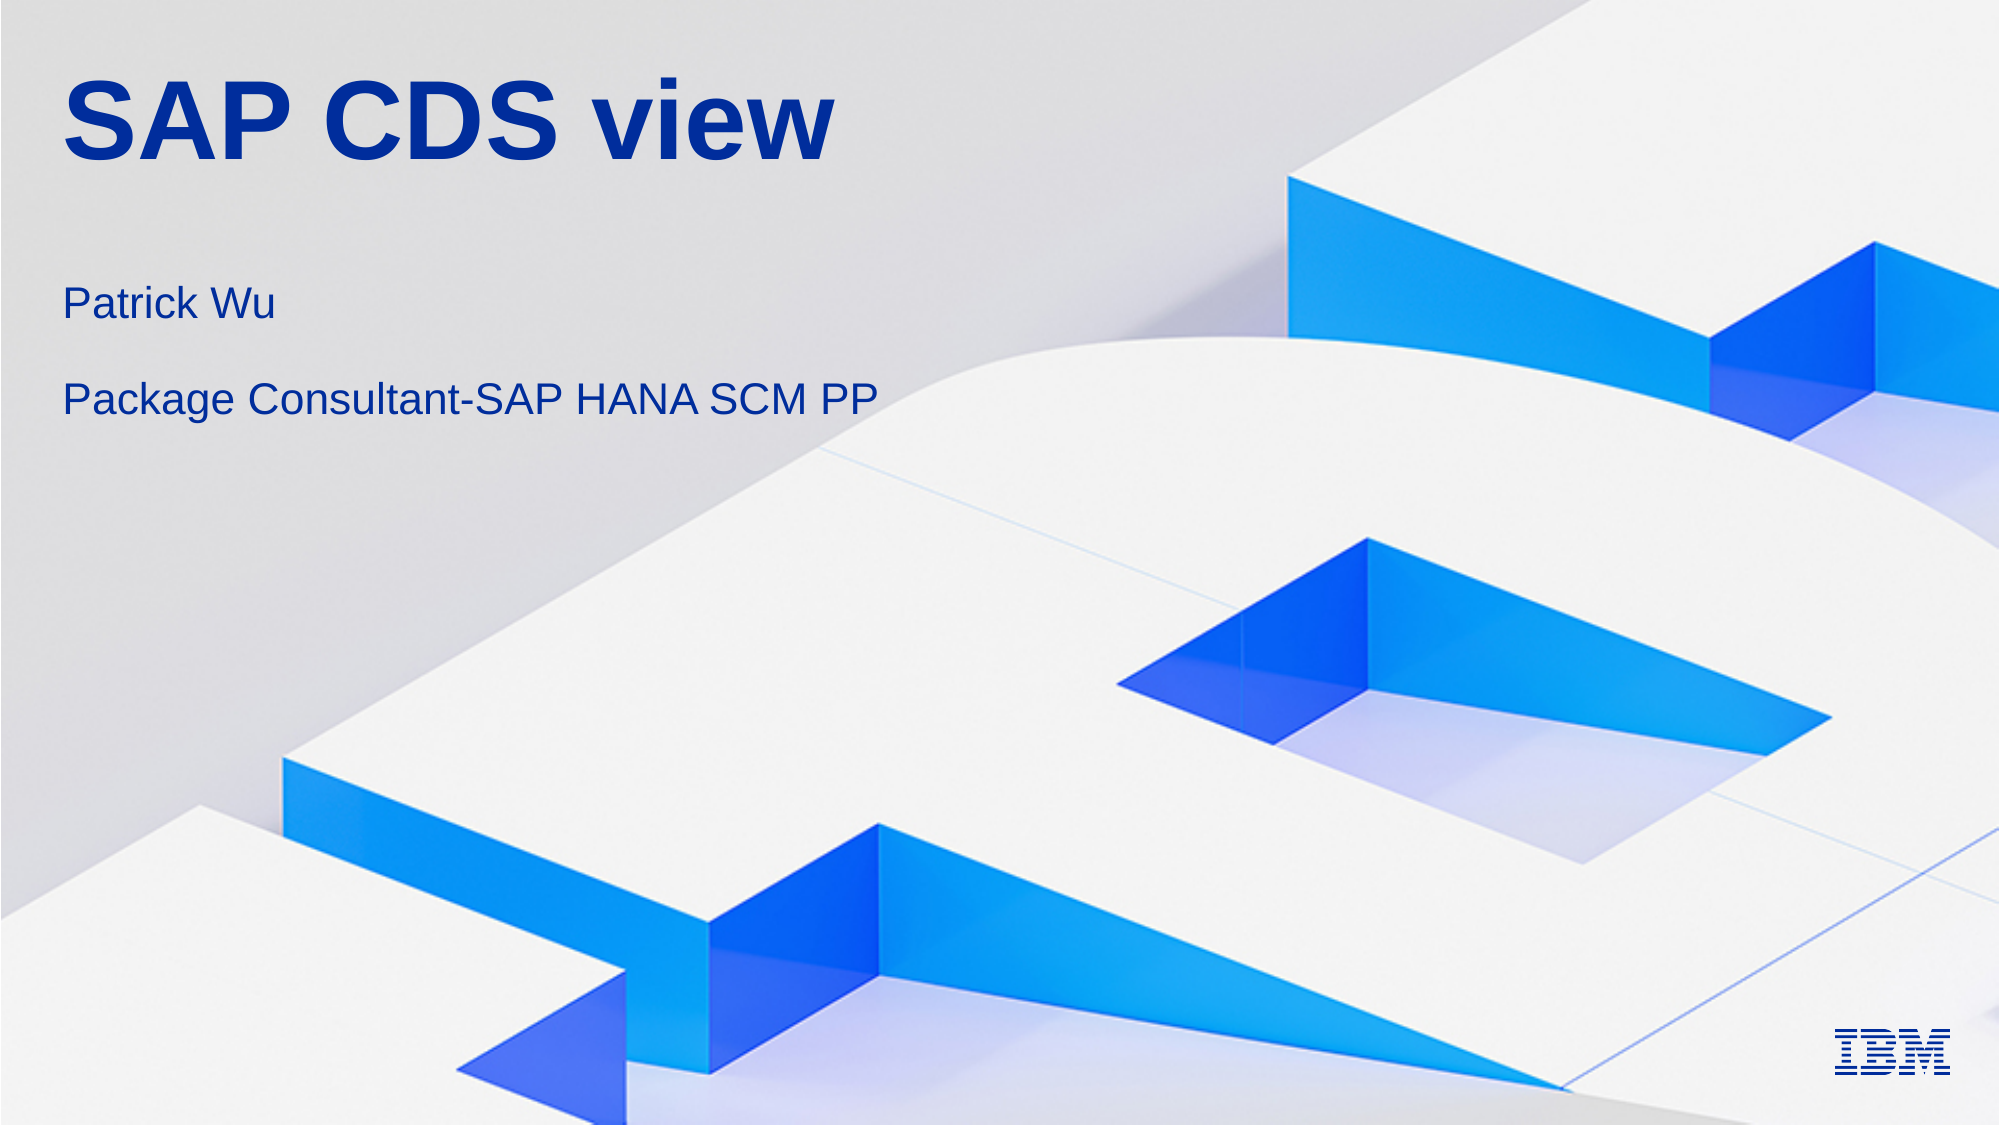

# SAP CDS view Patrick Wu Package Consultant-SAP HANA SCM PP